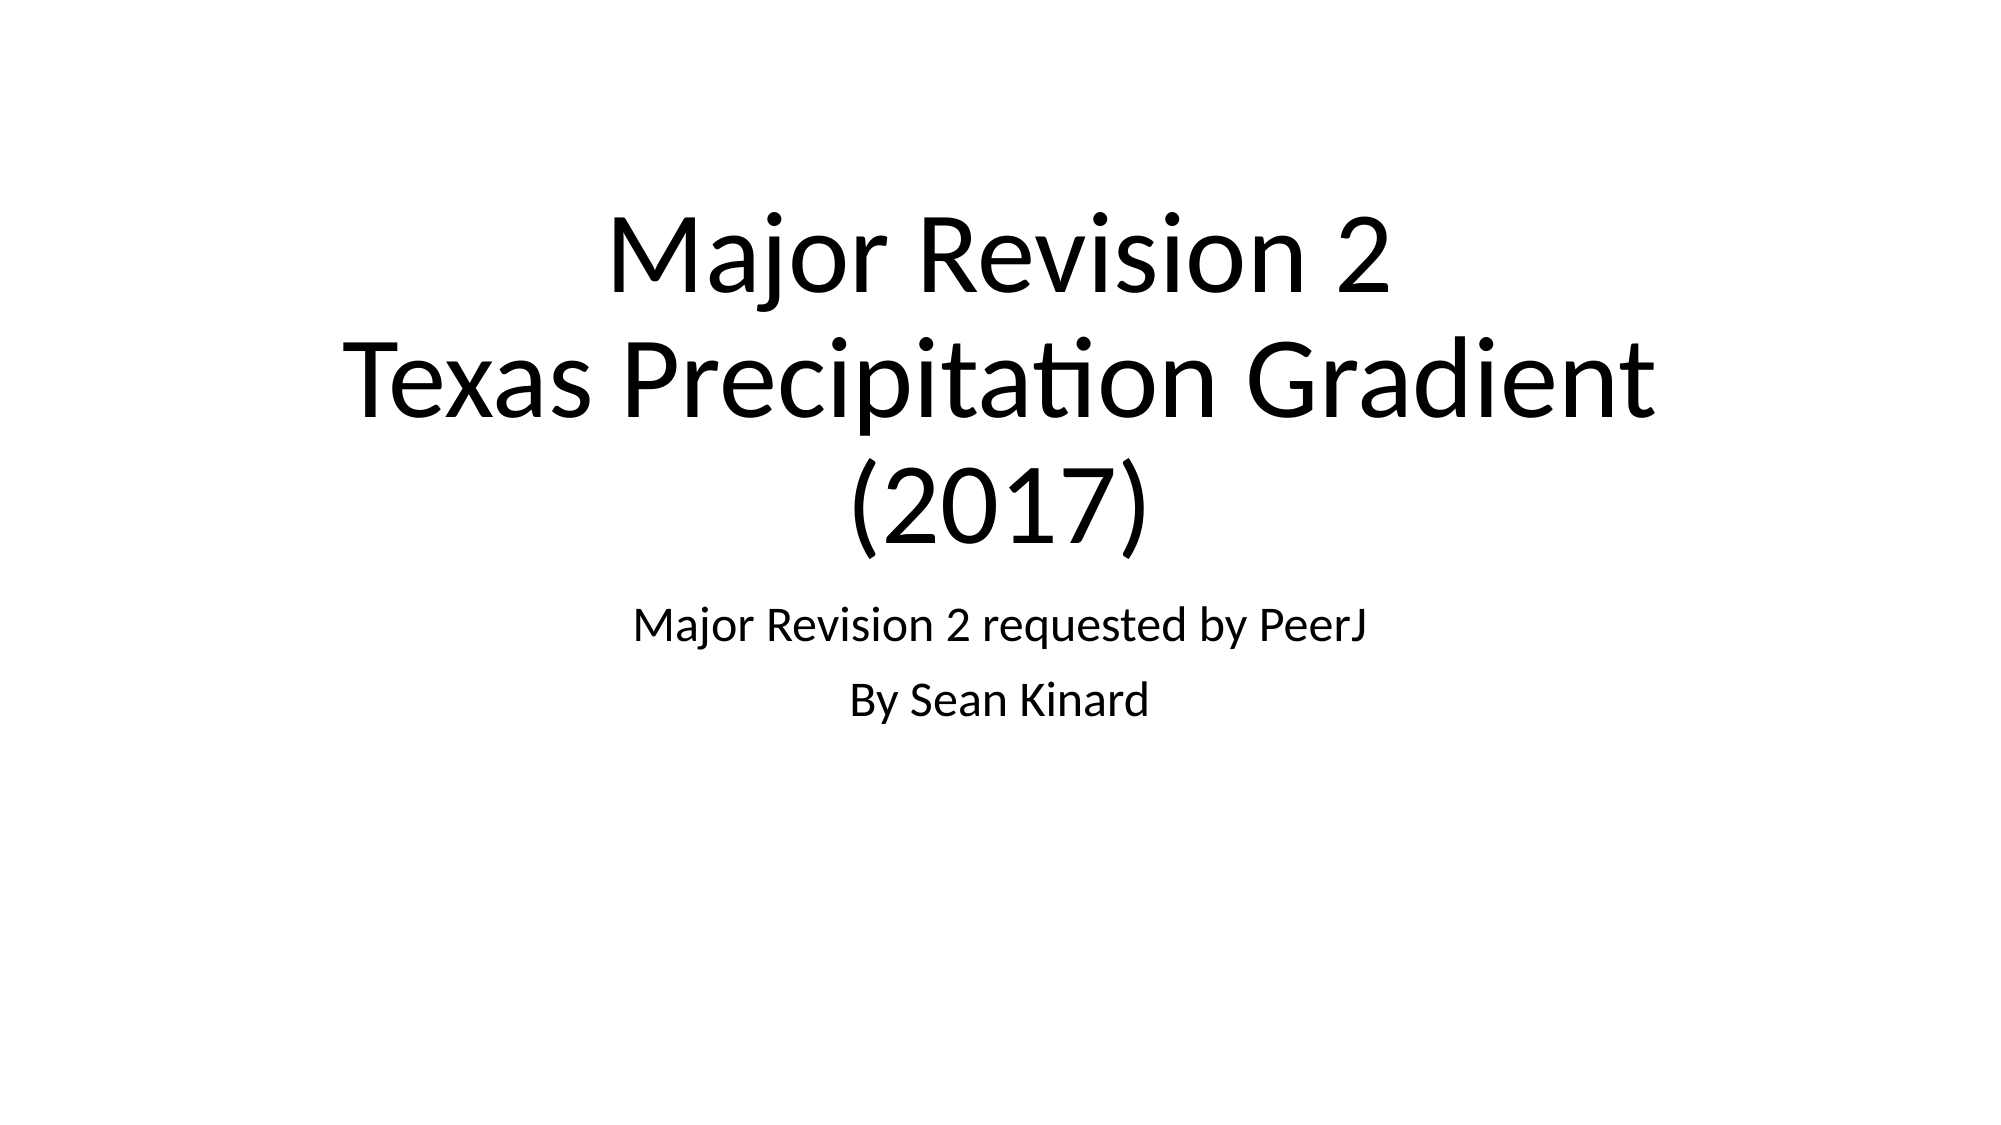

# Major Revision 2 Texas Precipitation Gradient (2017)
Major Revision 2 requested by PeerJ
By Sean Kinard